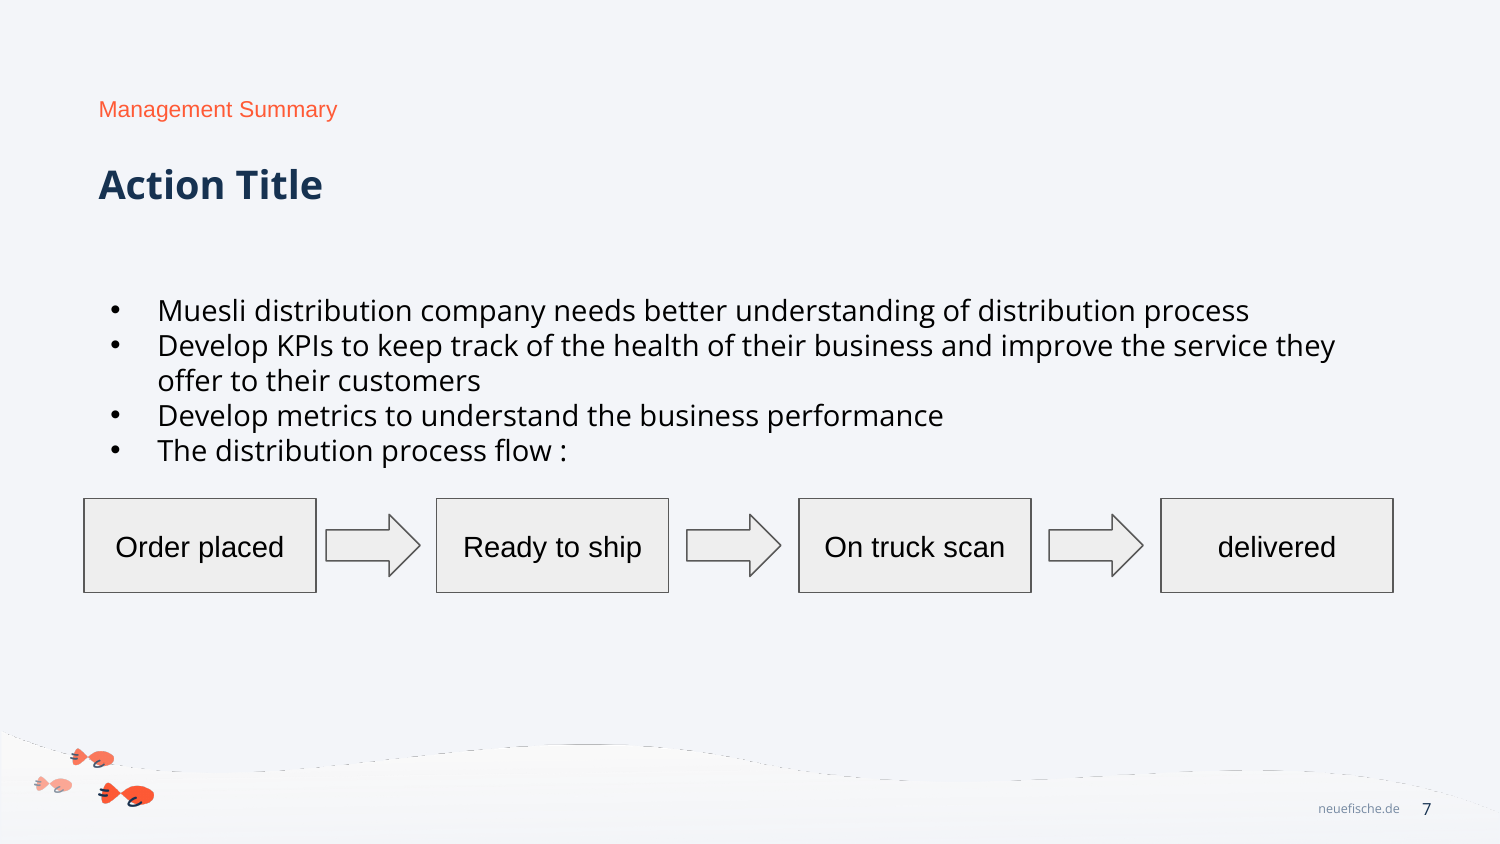

# Management Summary
Action Title
Muesli distribution company needs better understanding of distribution process
Develop KPIs to keep track of the health of their business and improve the service they offer to their customers
Develop metrics to understand the business performance
The distribution process flow :

Order placed
Ready to ship
On truck scan
delivered

7